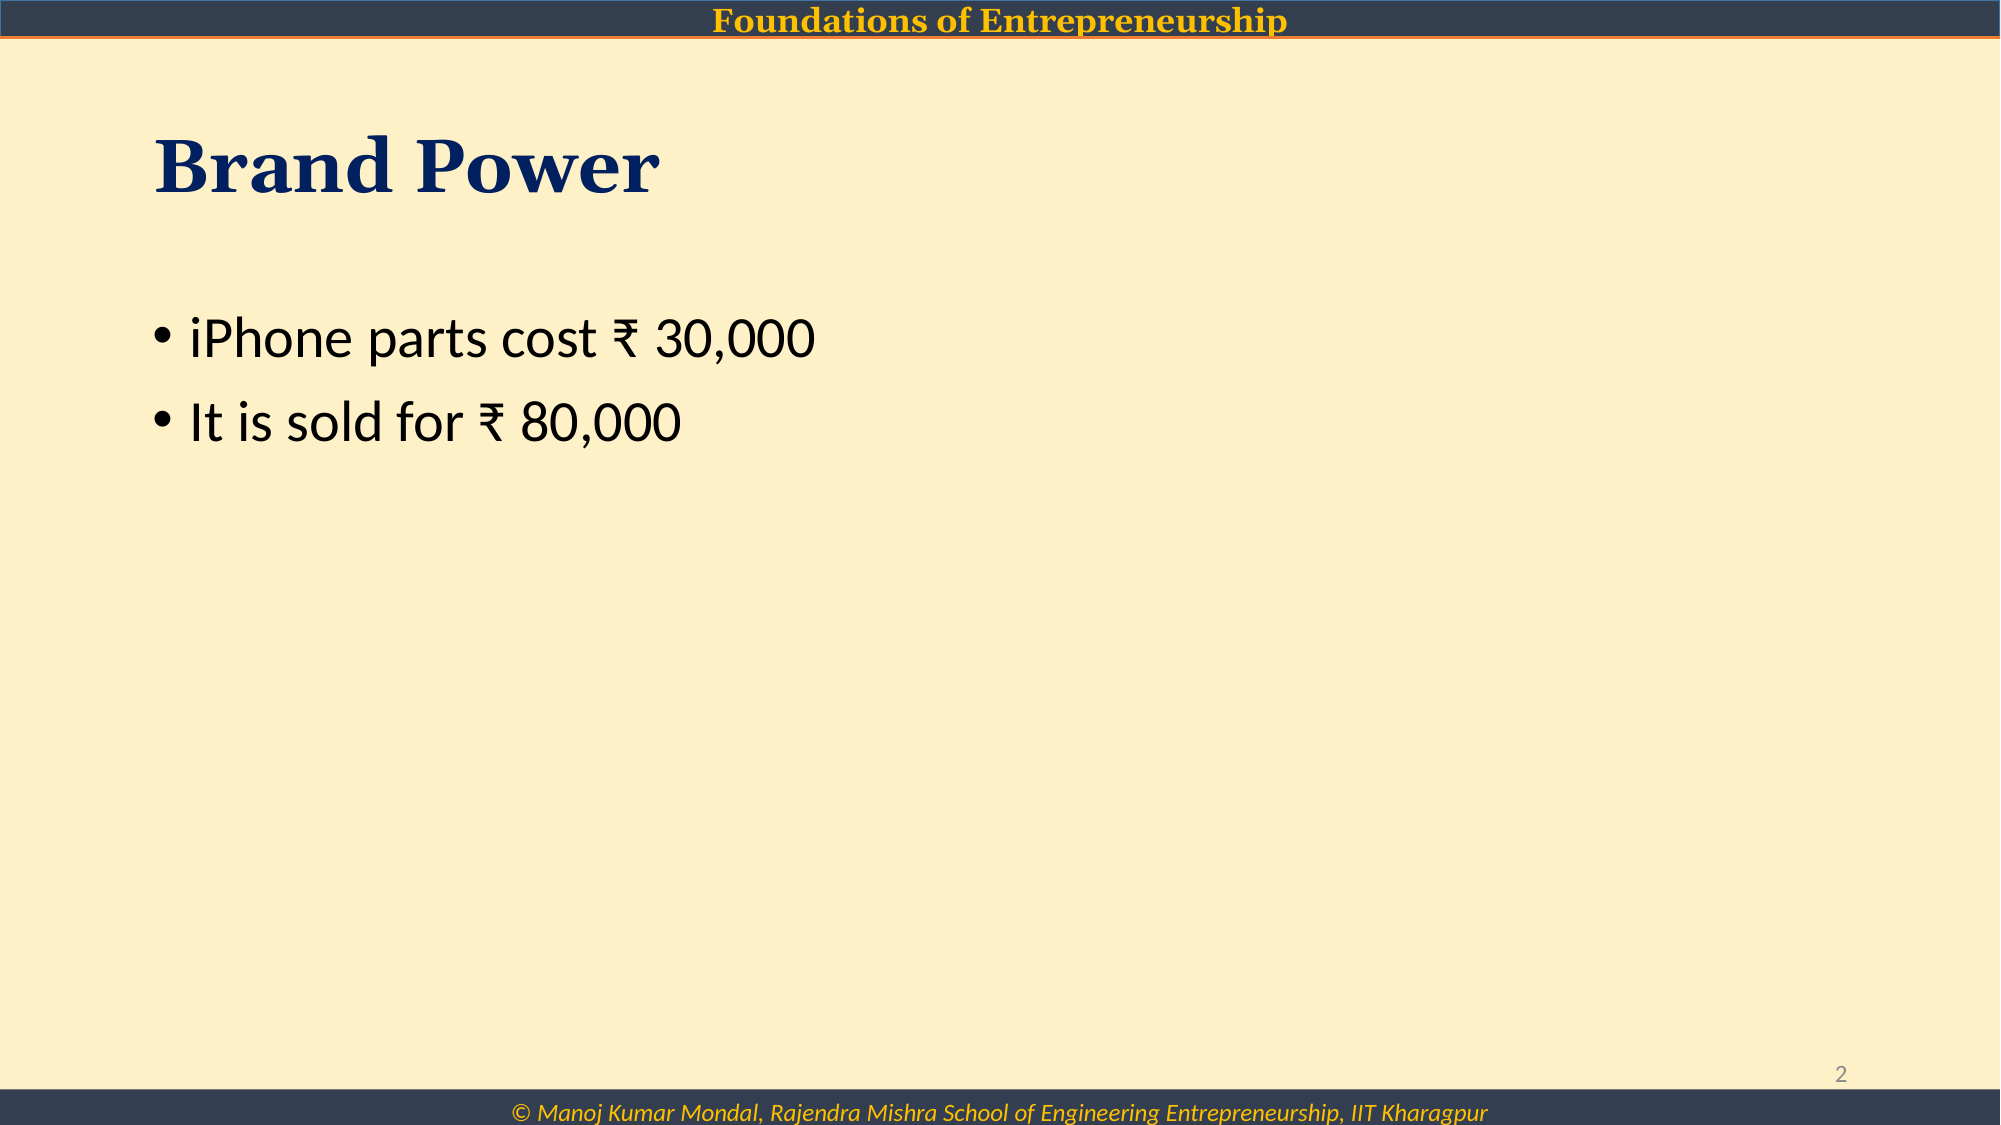

# Brand Power
iPhone parts cost ₹ 30,000
It is sold for ₹ 80,000
2